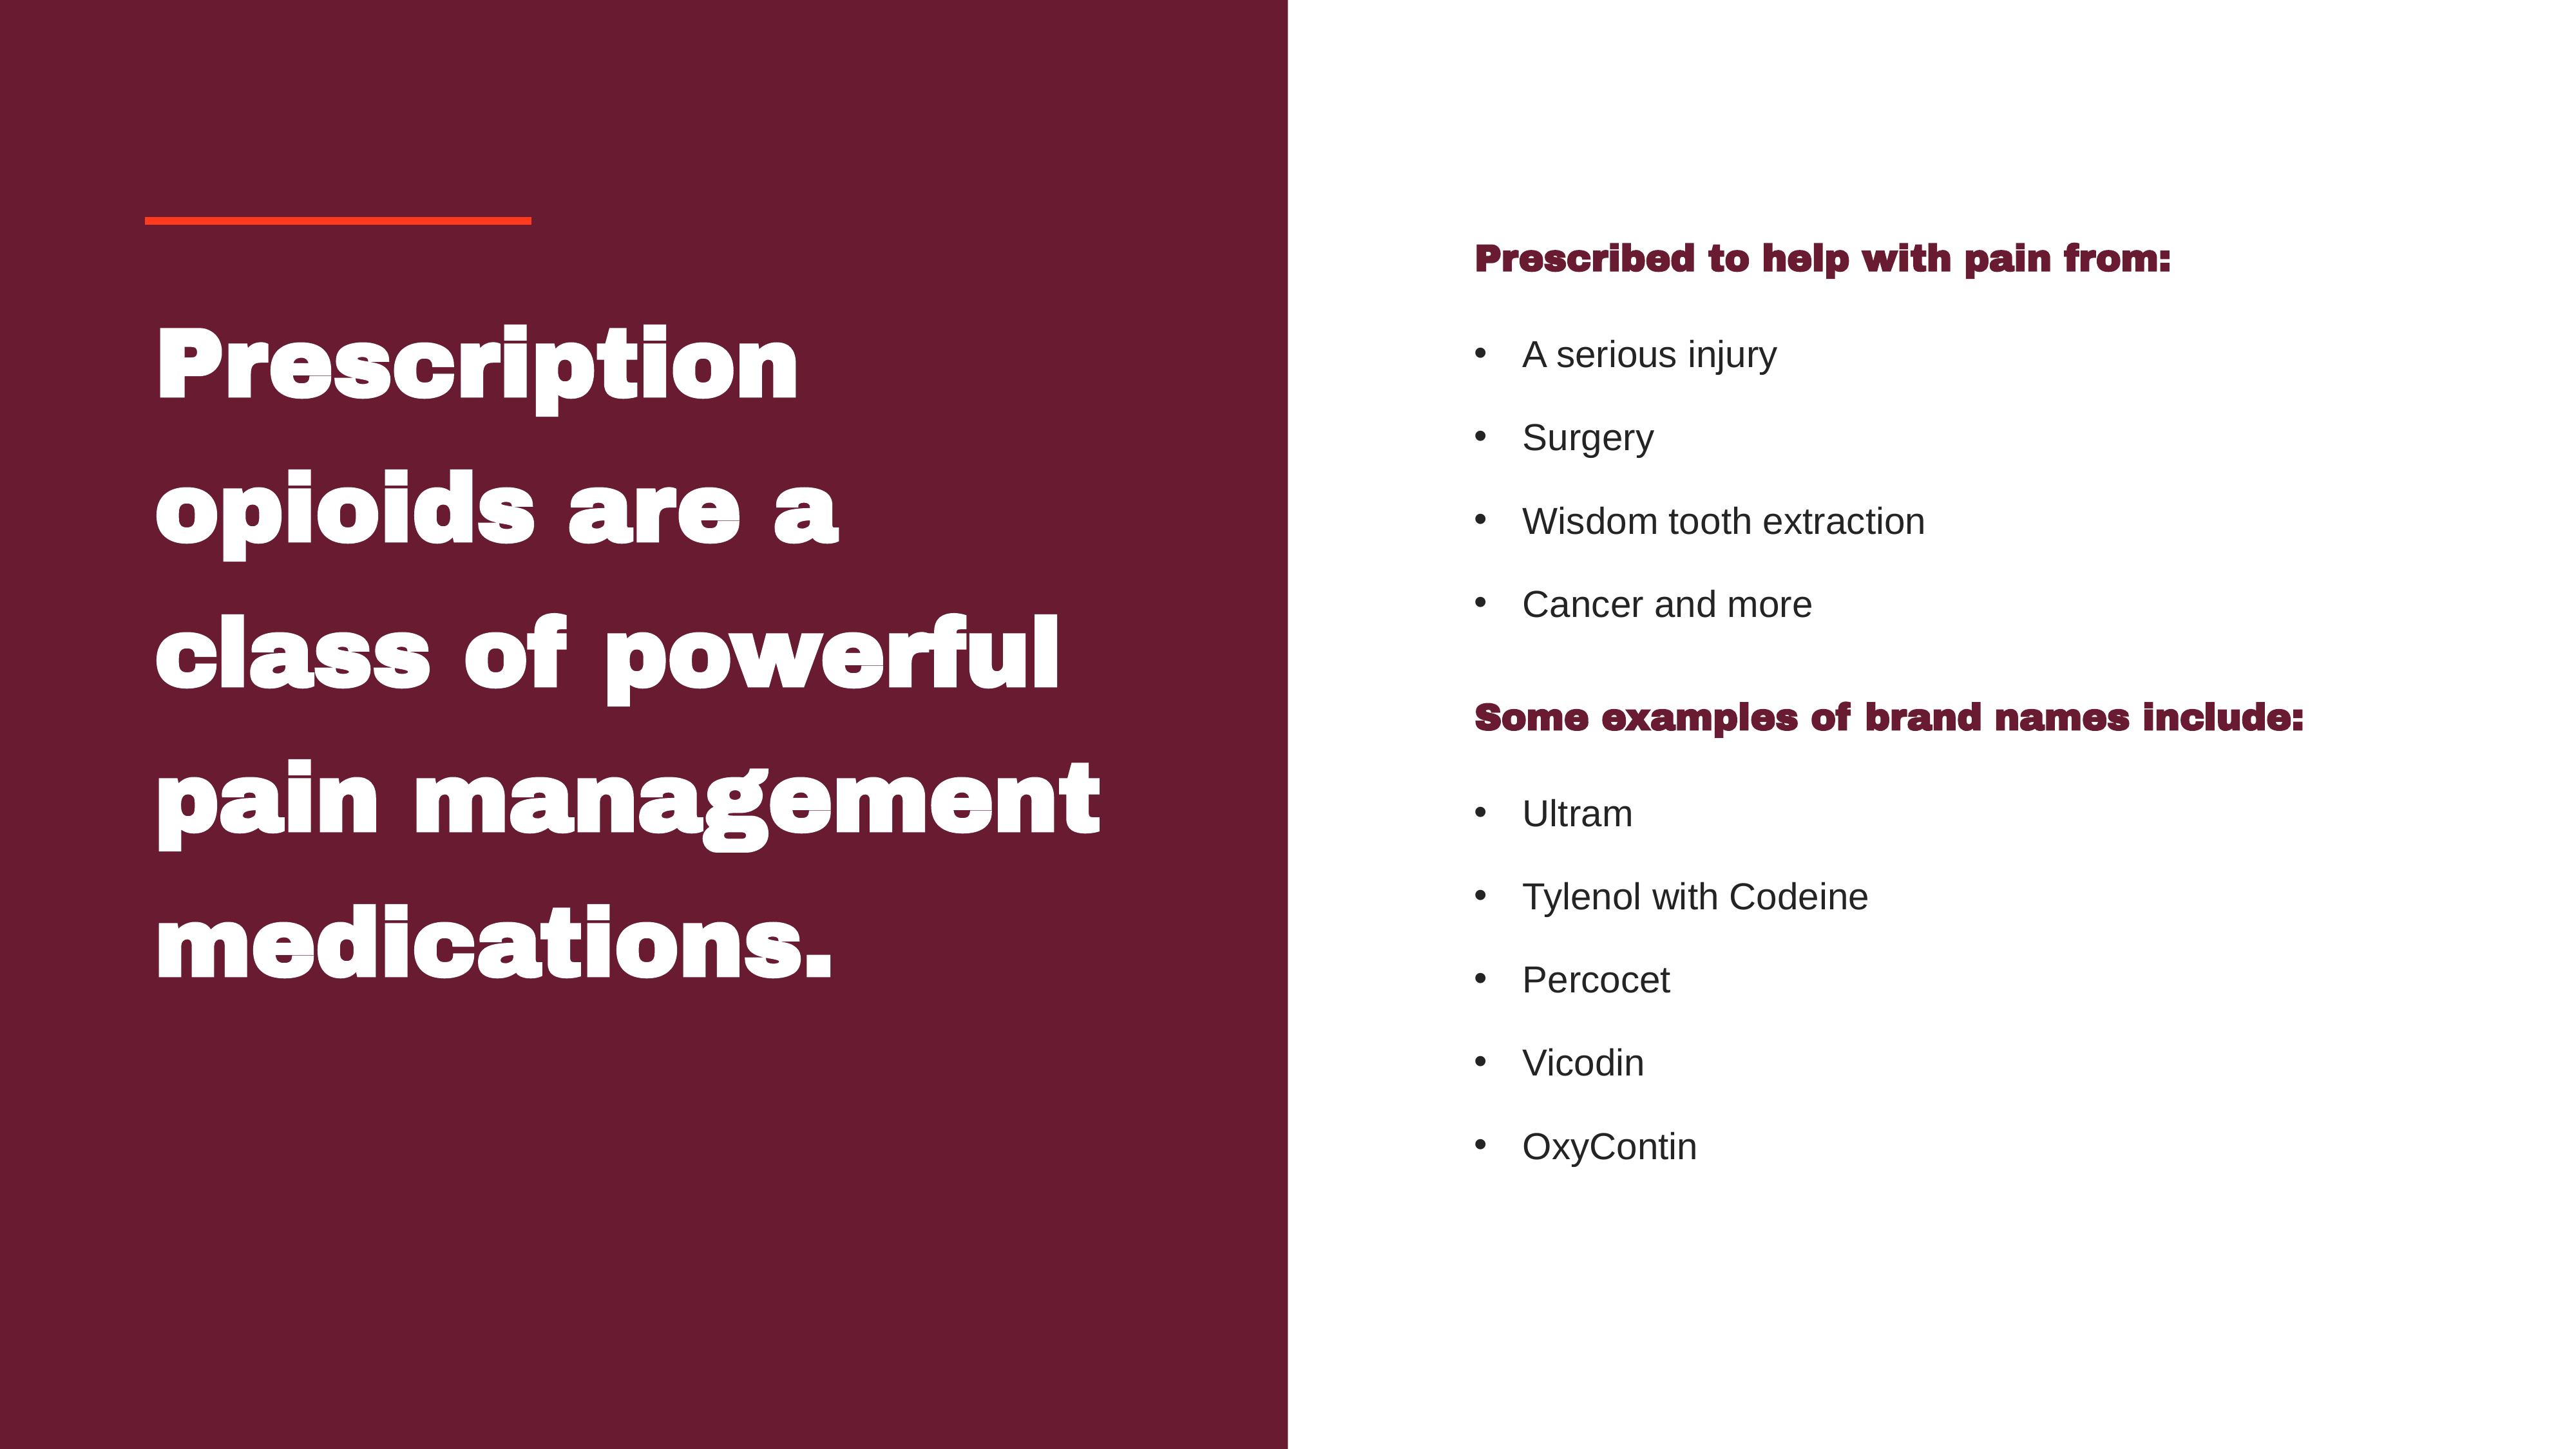

Prescribed to help with pain from:
Prescription opioids are a class of powerful pain management medications.
A serious injury
Surgery
Wisdom tooth extraction
Cancer and more
Some examples of brand names include:

Ultram
Tylenol with Codeine
Percocet
Vicodin
OxyContin